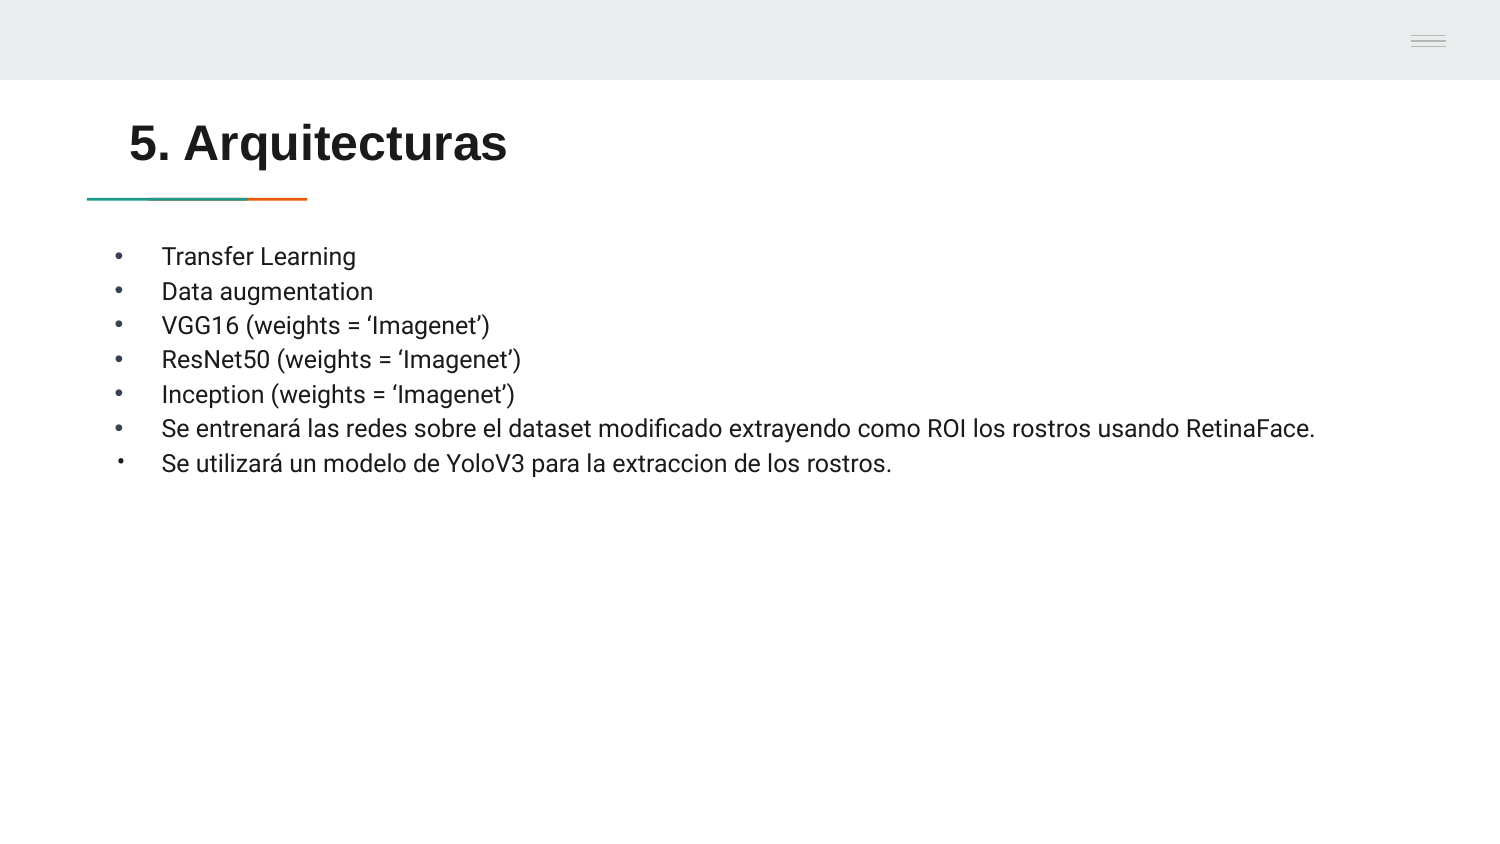

5. Arquitecturas
Transfer Learning
Data augmentation
VGG16 (weights = ‘Imagenet’)
ResNet50 (weights = ‘Imagenet’)
Inception (weights = ‘Imagenet’)
Se entrenará las redes sobre el dataset modificado extrayendo como ROI los rostros usando RetinaFace.
Se utilizará un modelo de YoloV3 para la extraccion de los rostros.